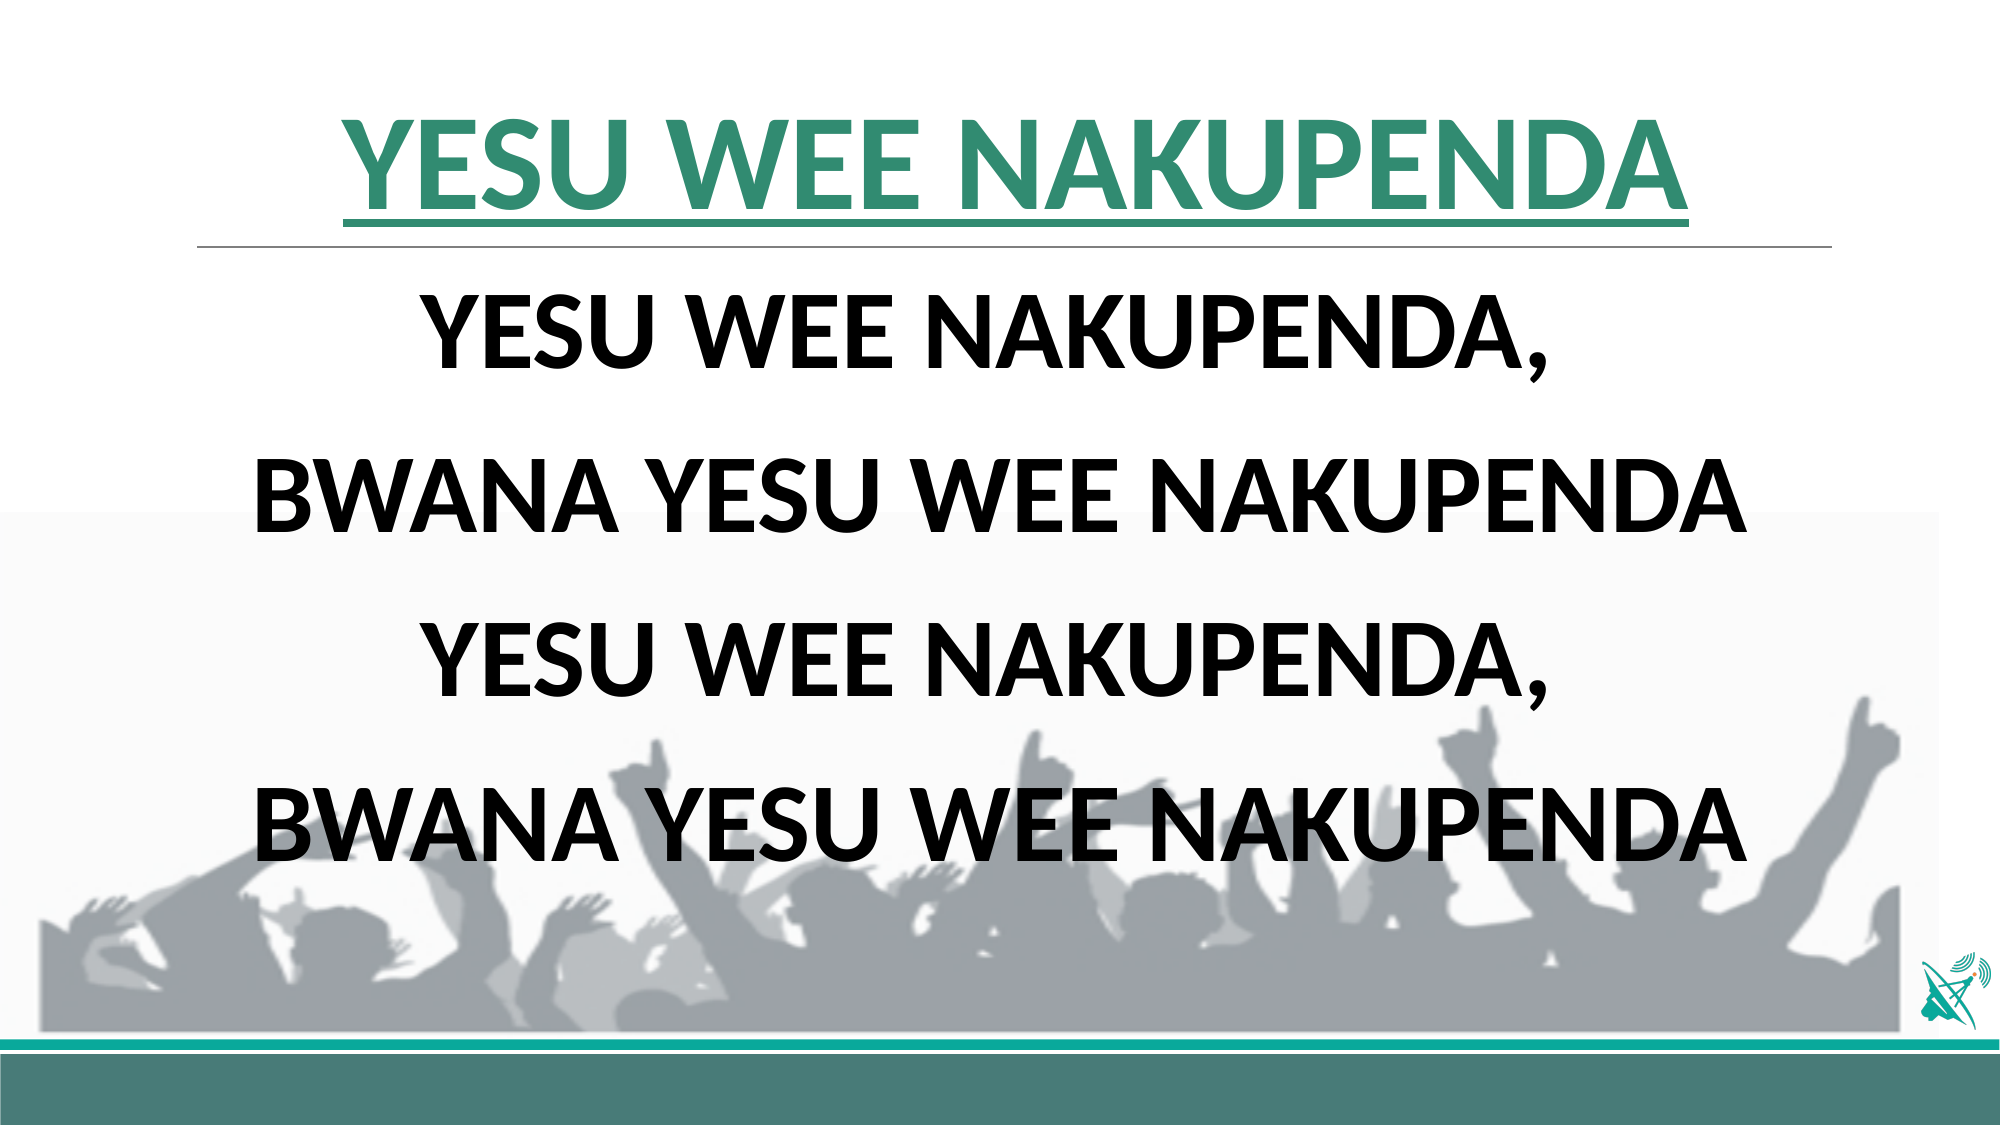

# YESU WEE NAKUPENDA
YESU WEE NAKUPENDA,
BWANA YESU WEE NAKUPENDA
YESU WEE NAKUPENDA,
BWANA YESU WEE NAKUPENDA